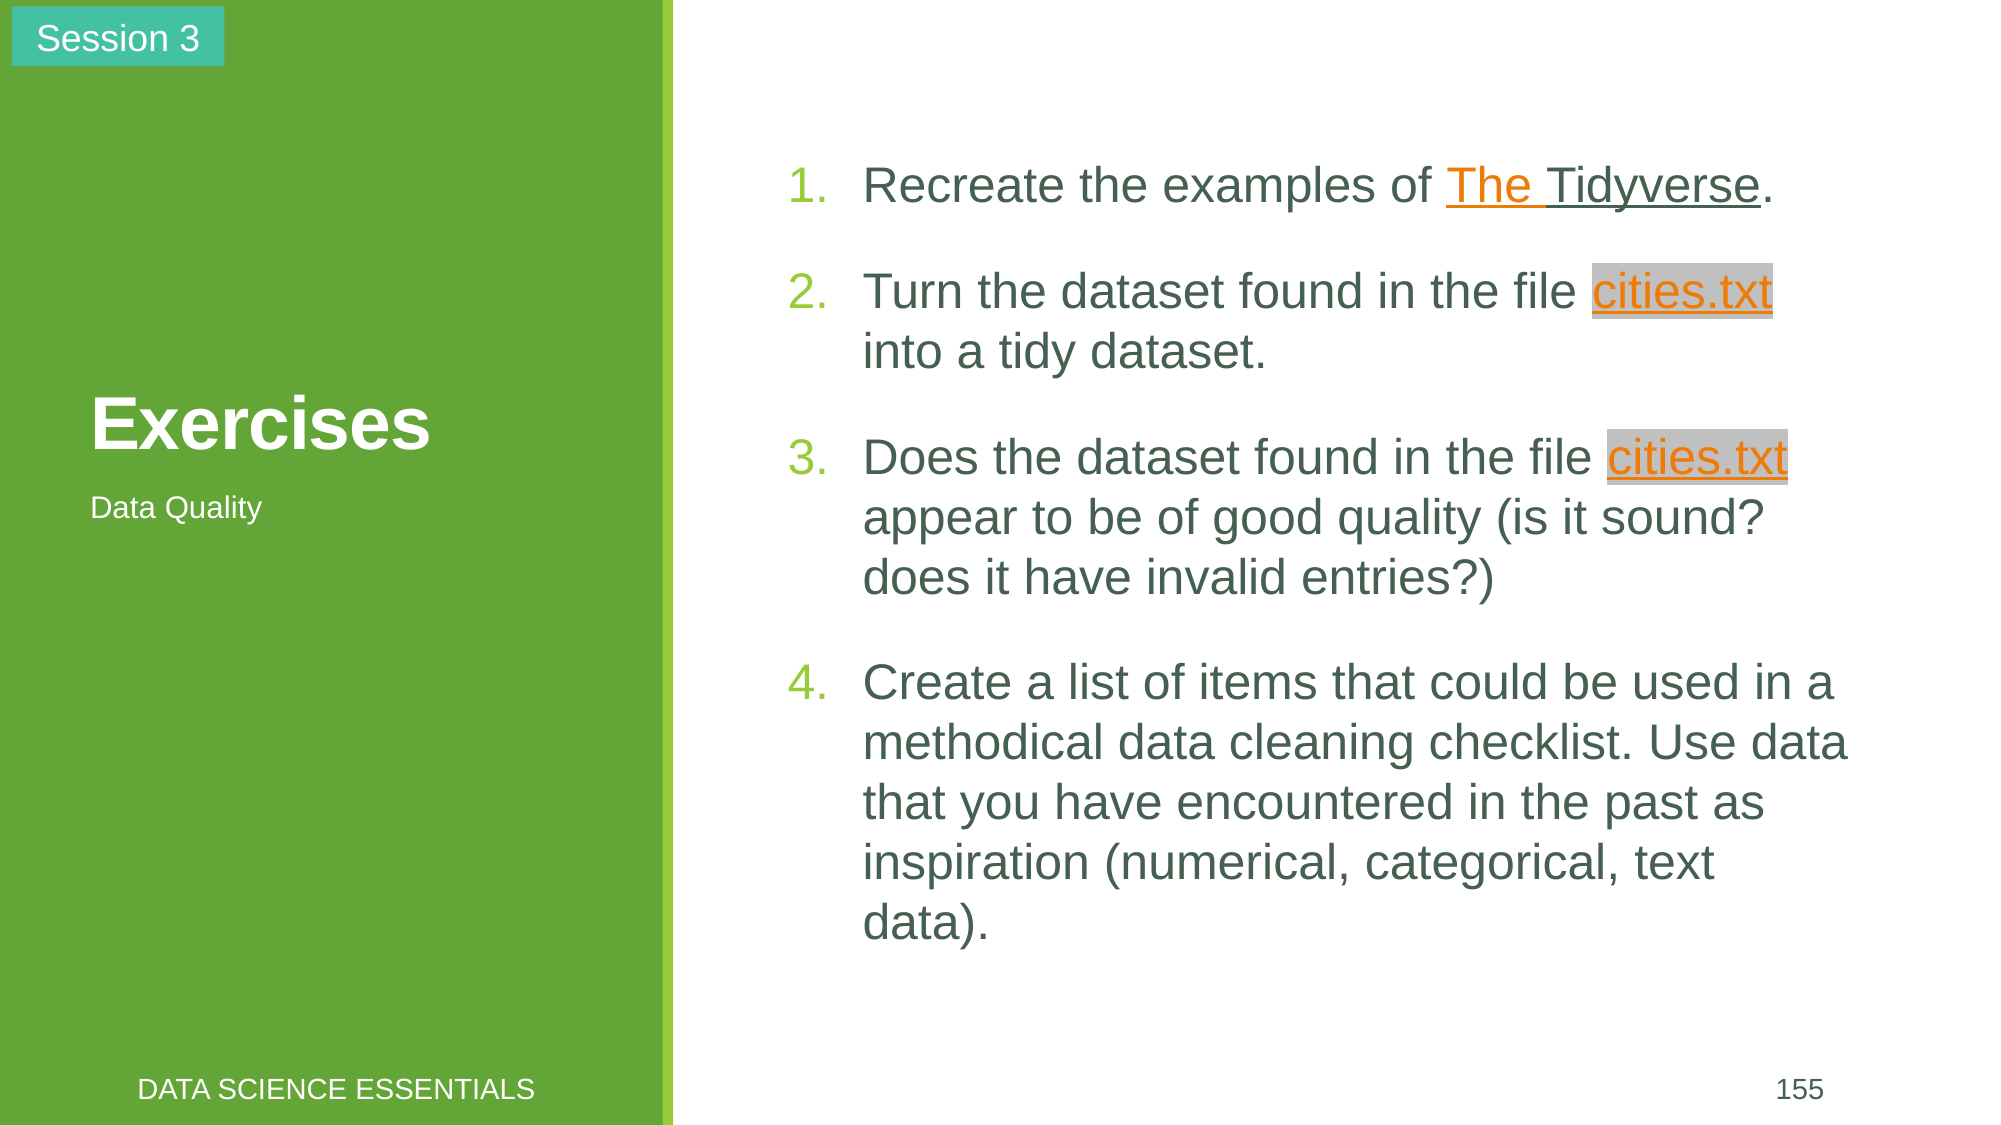

Session 3
# Exercises
Recreate the examples of The Tidyverse.
Turn the dataset found in the file cities.txt into a tidy dataset.
Does the dataset found in the file cities.txt appear to be of good quality (is it sound? does it have invalid entries?)
Create a list of items that could be used in a methodical data cleaning checklist. Use data that you have encountered in the past as inspiration (numerical, categorical, text data).

Data Quality
DATA SCIENCE ESSENTIALS
155